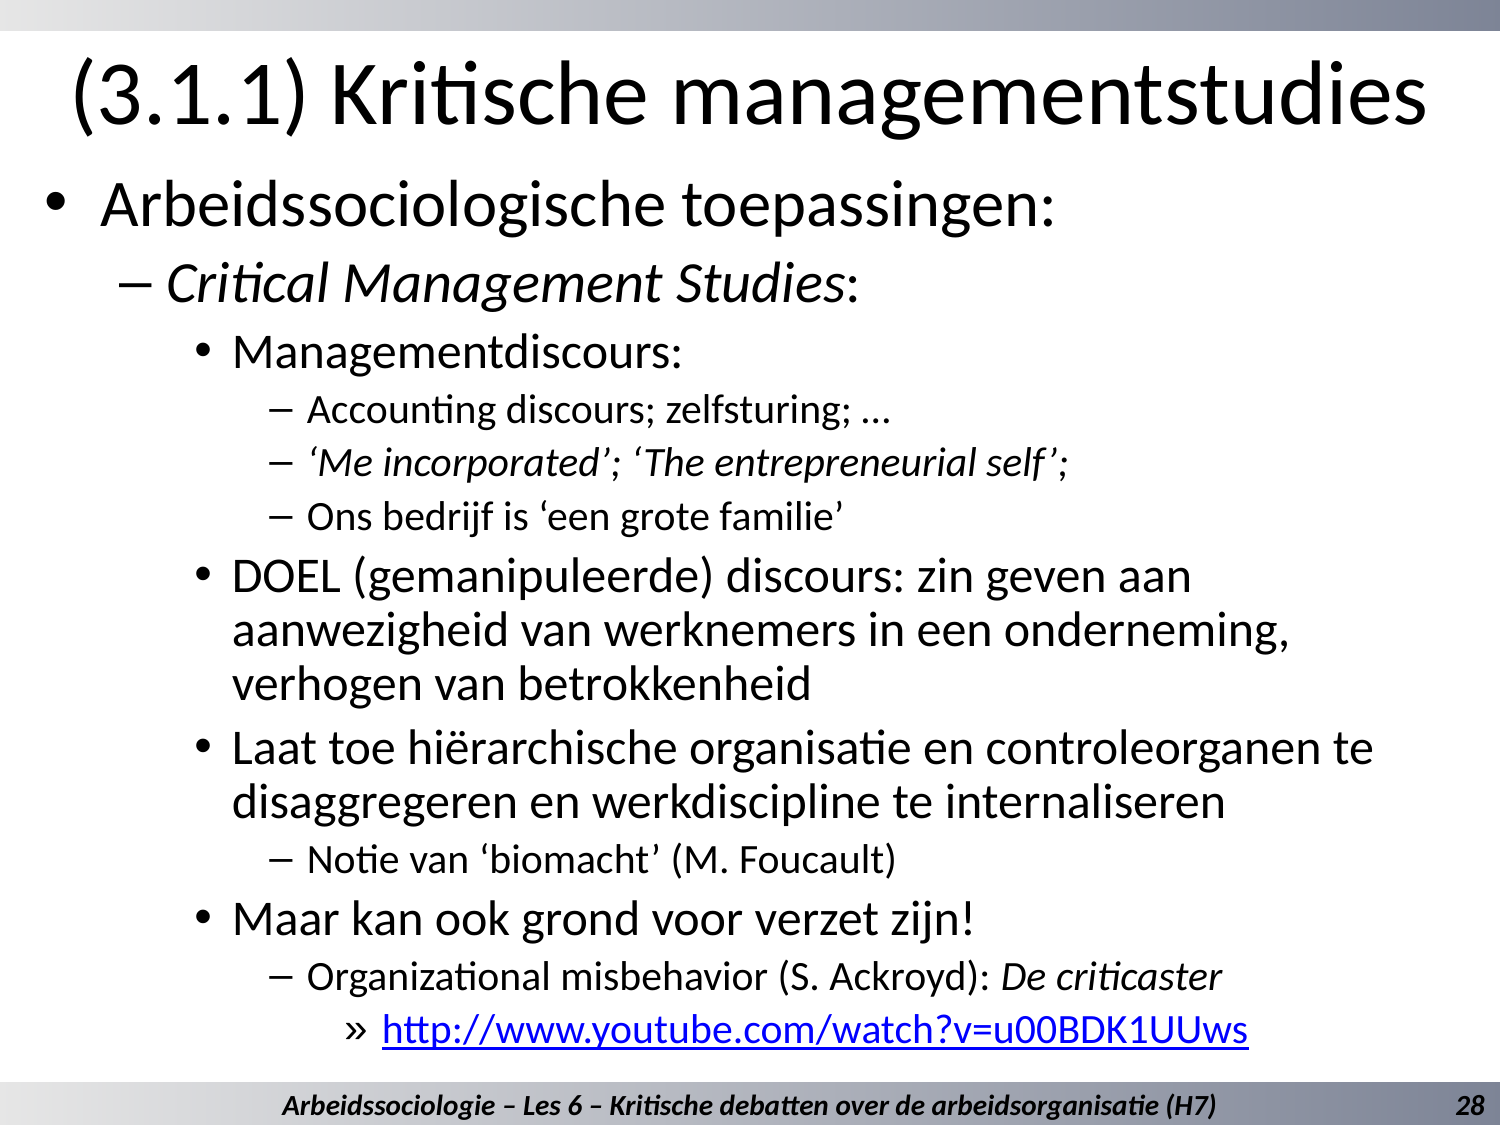

# (3.1.1) Kritische managementstudies
Arbeidssociologische toepassingen:
Critical Management Studies:
Managementdiscours:
Accounting discours; zelfsturing; …
‘Me incorporated’; ‘The entrepreneurial self’;
Ons bedrijf is ‘een grote familie’
DOEL (gemanipuleerde) discours: zin geven aan aanwezigheid van werknemers in een onderneming, verhogen van betrokkenheid
Laat toe hiërarchische organisatie en controleorganen te disaggregeren en werkdiscipline te internaliseren
Notie van ‘biomacht’ (M. Foucault)
Maar kan ook grond voor verzet zijn!
Organizational misbehavior (S. Ackroyd): De criticaster
http://www.youtube.com/watch?v=u00BDK1UUws
Arbeidssociologie – Les 6 – Kritische debatten over de arbeidsorganisatie (H7)
28